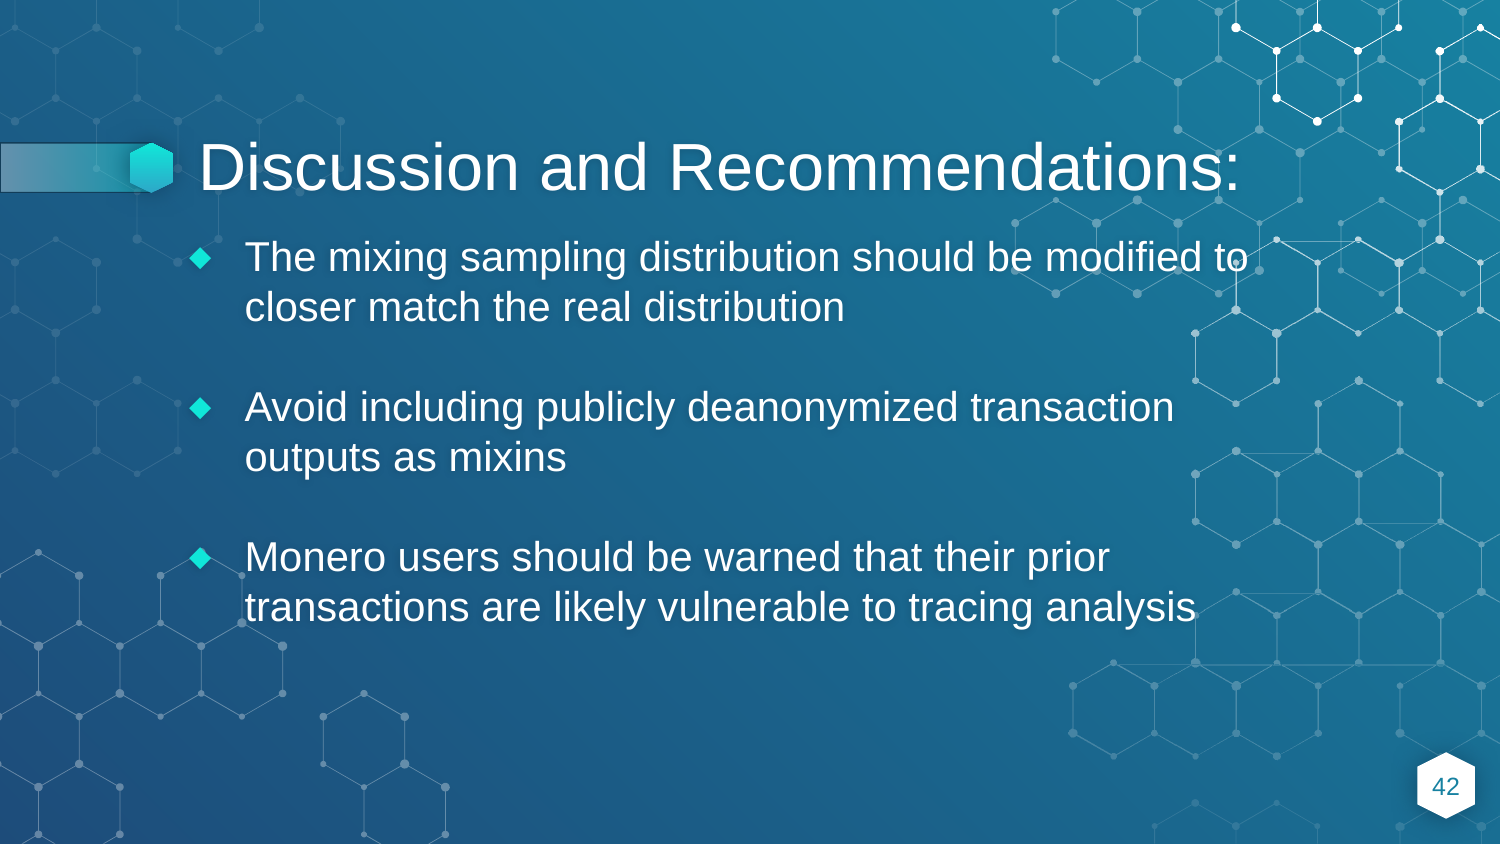

# Discussion and Recommendations:
The mixing sampling distribution should be modified to closer match the real distribution

Avoid including publicly deanonymized transaction outputs as mixins

Monero users should be warned that their prior transactions are likely vulnerable to tracing analysis
42